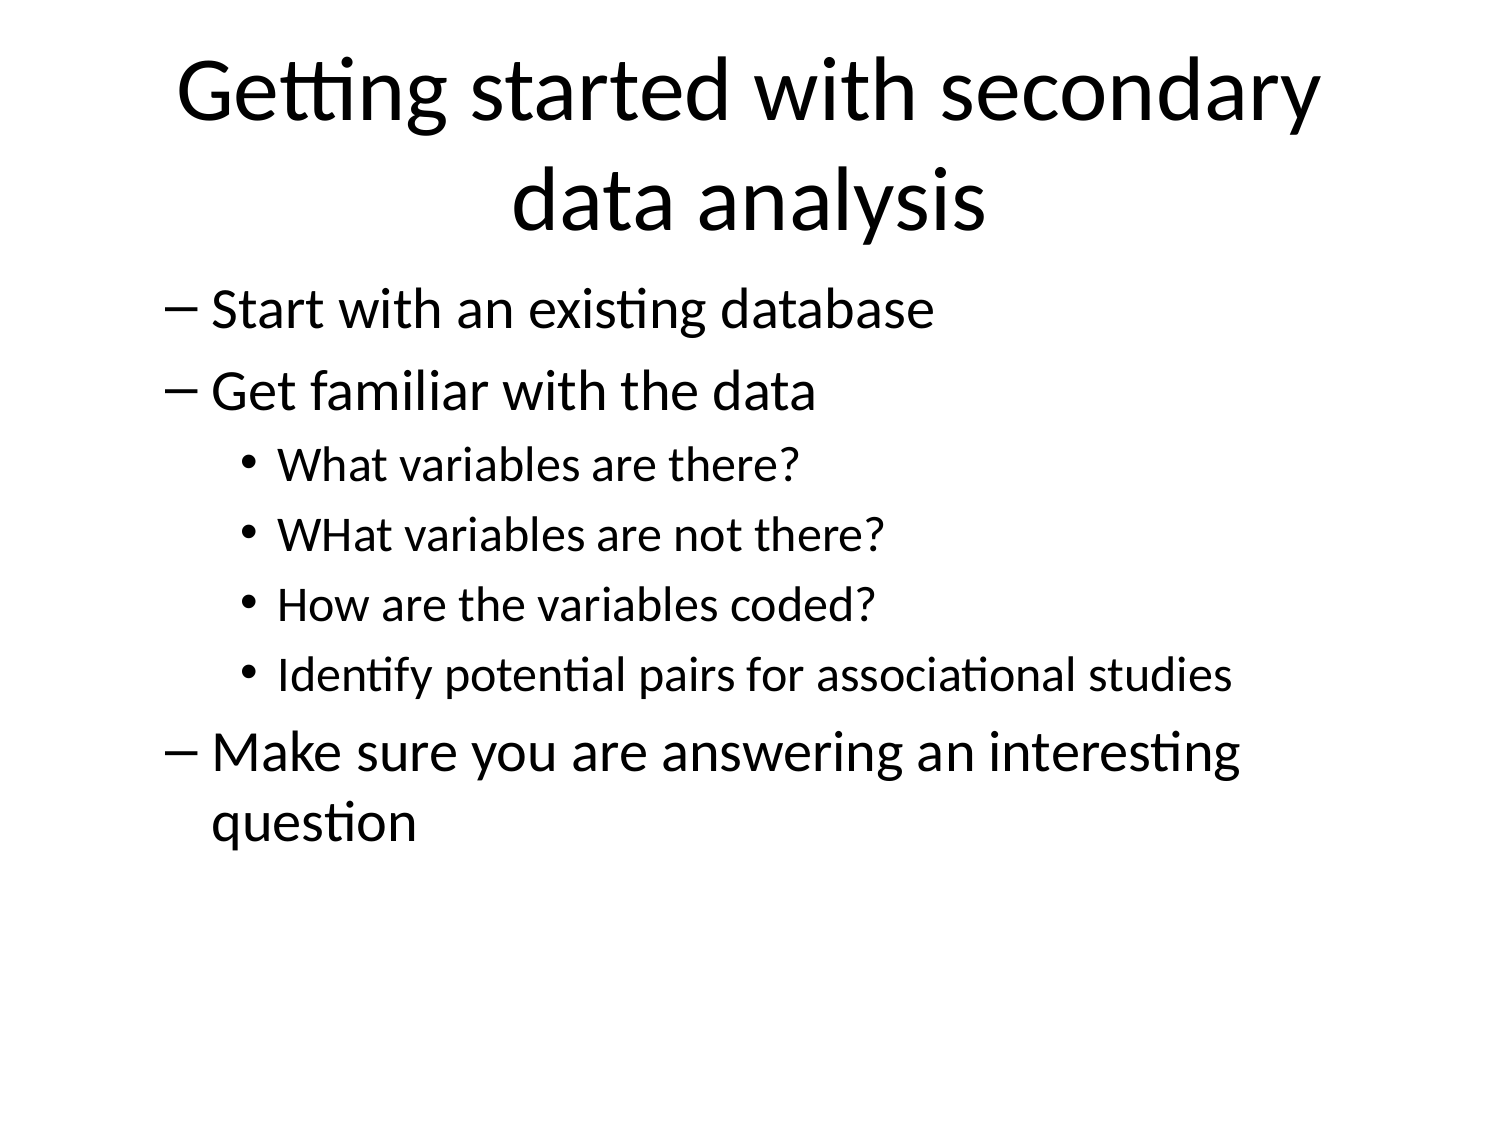

# Getting started with secondary data analysis
Start with an existing database
Get familiar with the data
What variables are there?
WHat variables are not there?
How are the variables coded?
Identify potential pairs for associational studies
Make sure you are answering an interesting question